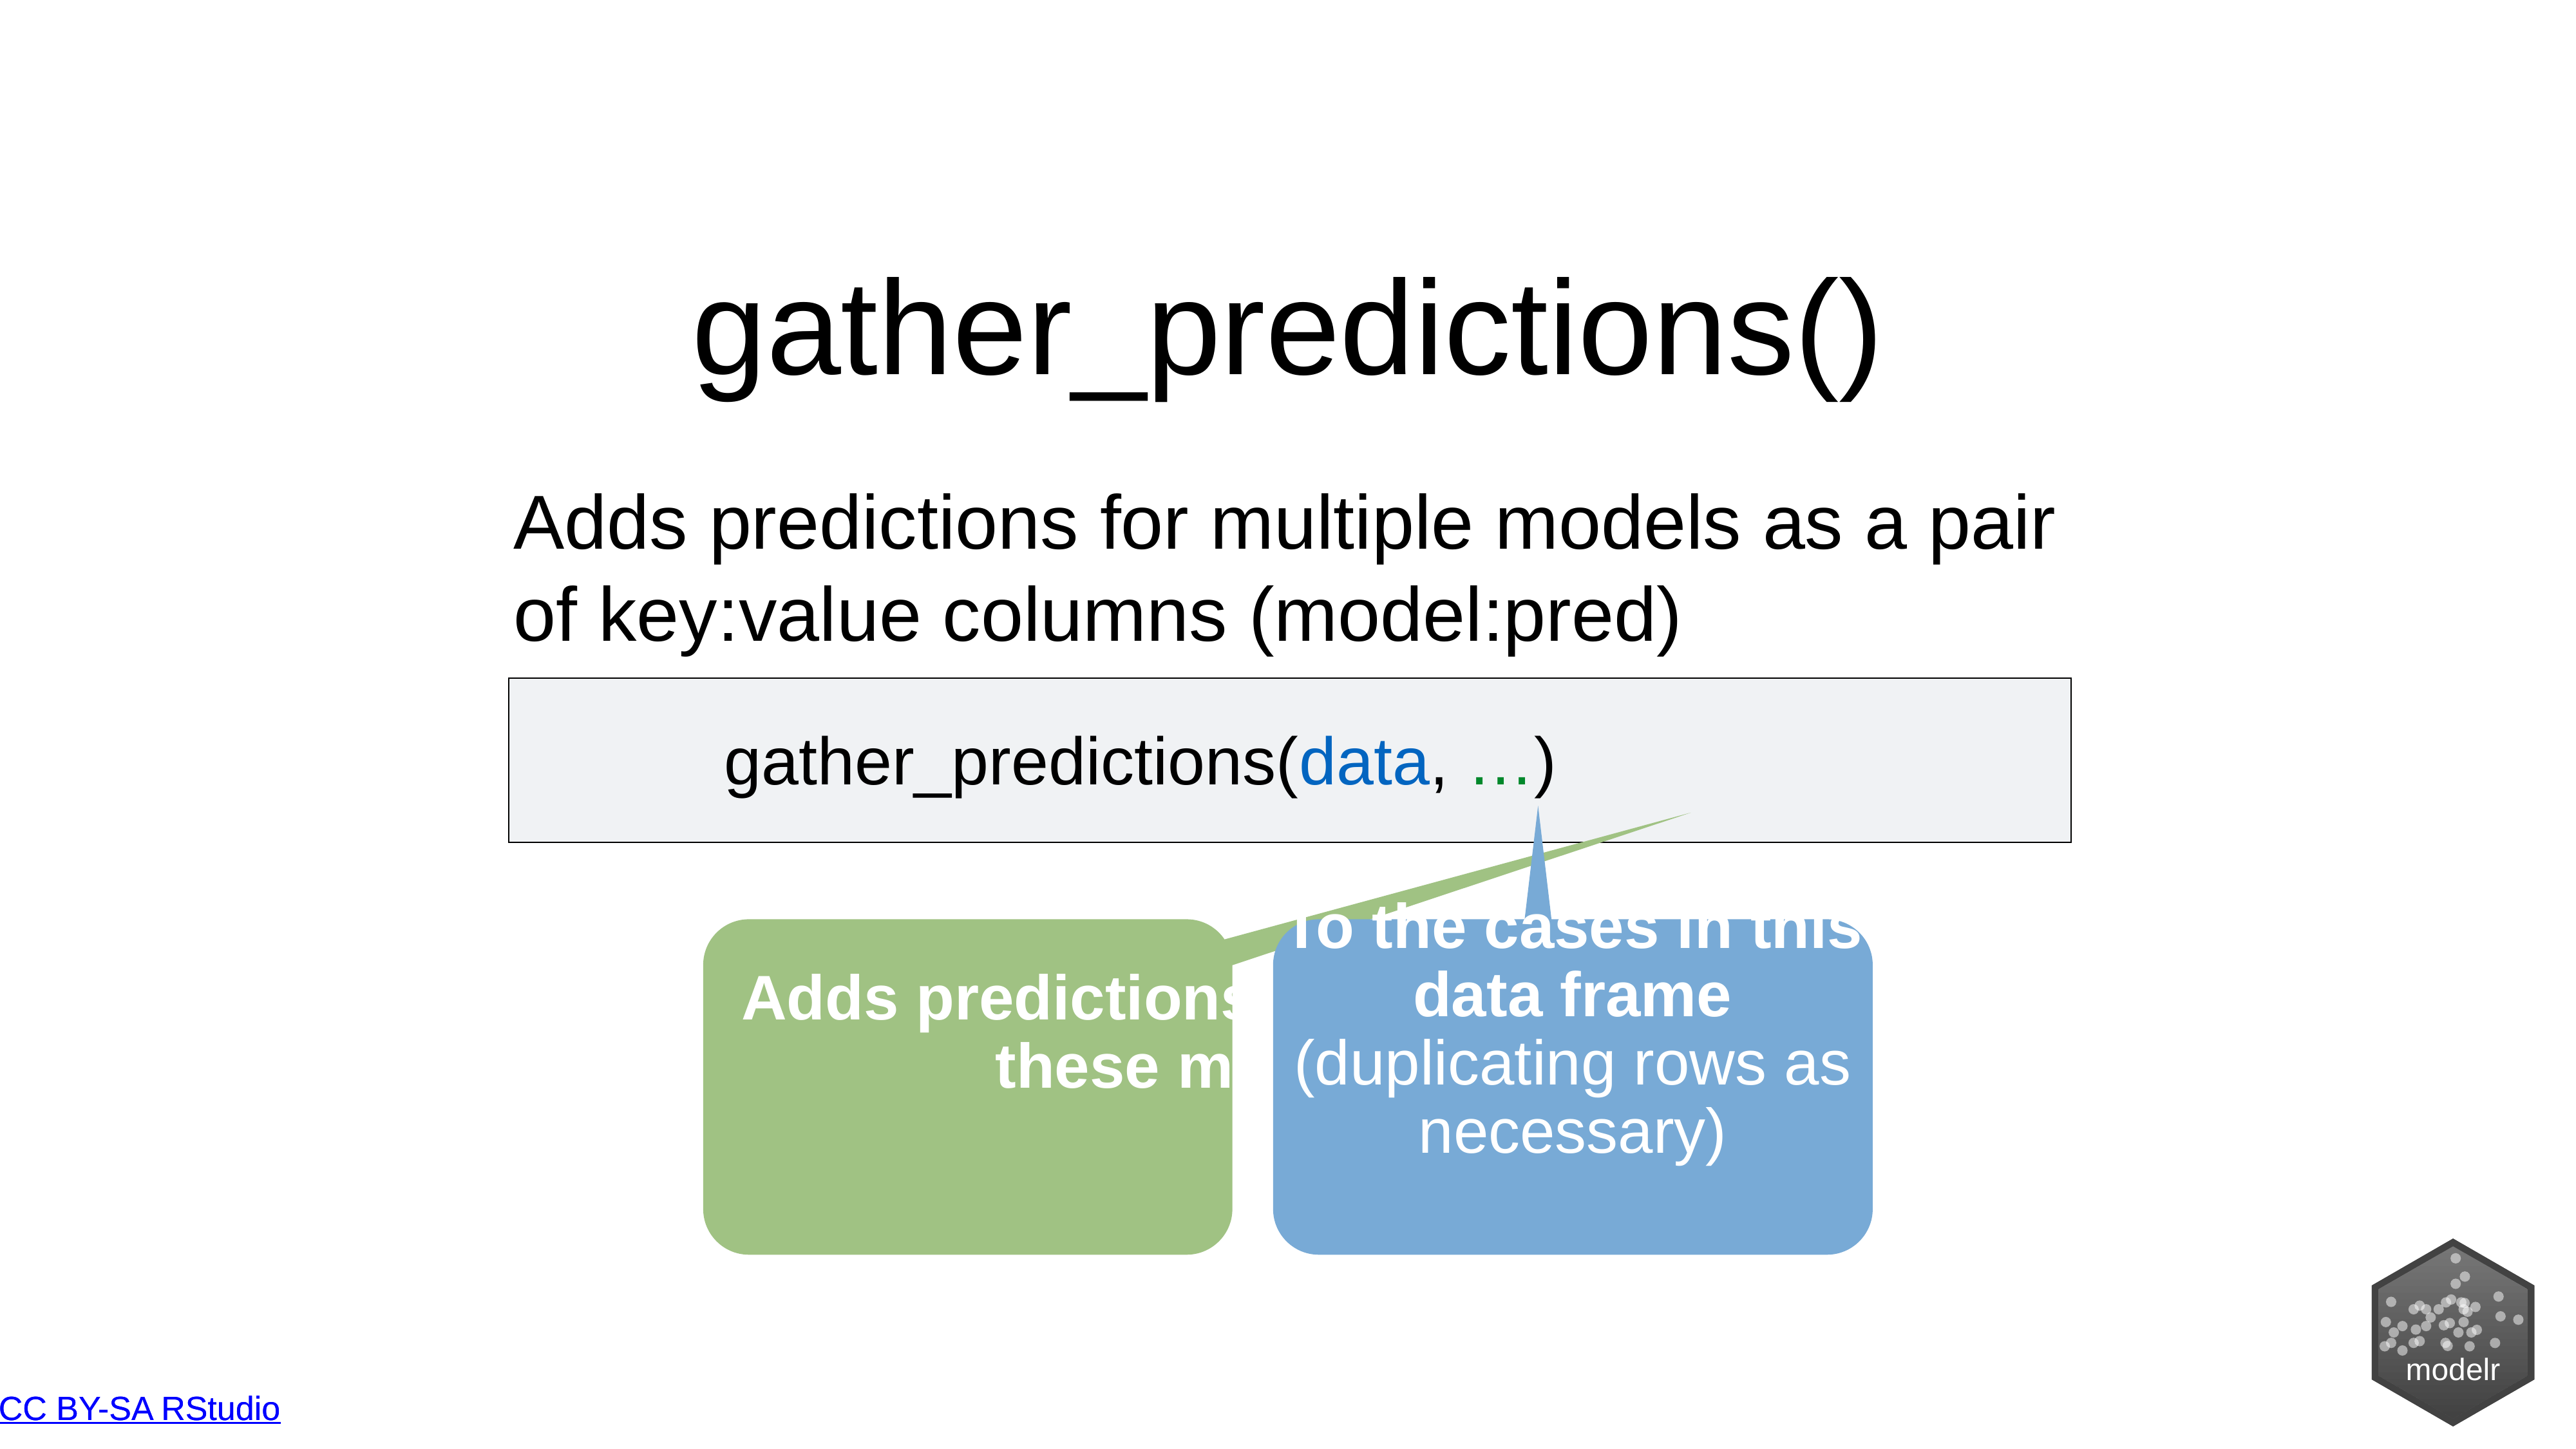

gather_predictions()
Adds predictions for multiple models as a pair of key:value columns (model:pred)

gather_predictions(data, …)
To the cases in this data frame (duplicating rows as necessary)
Adds predictions from each of these models

modelr
CC BY-SA RStudio